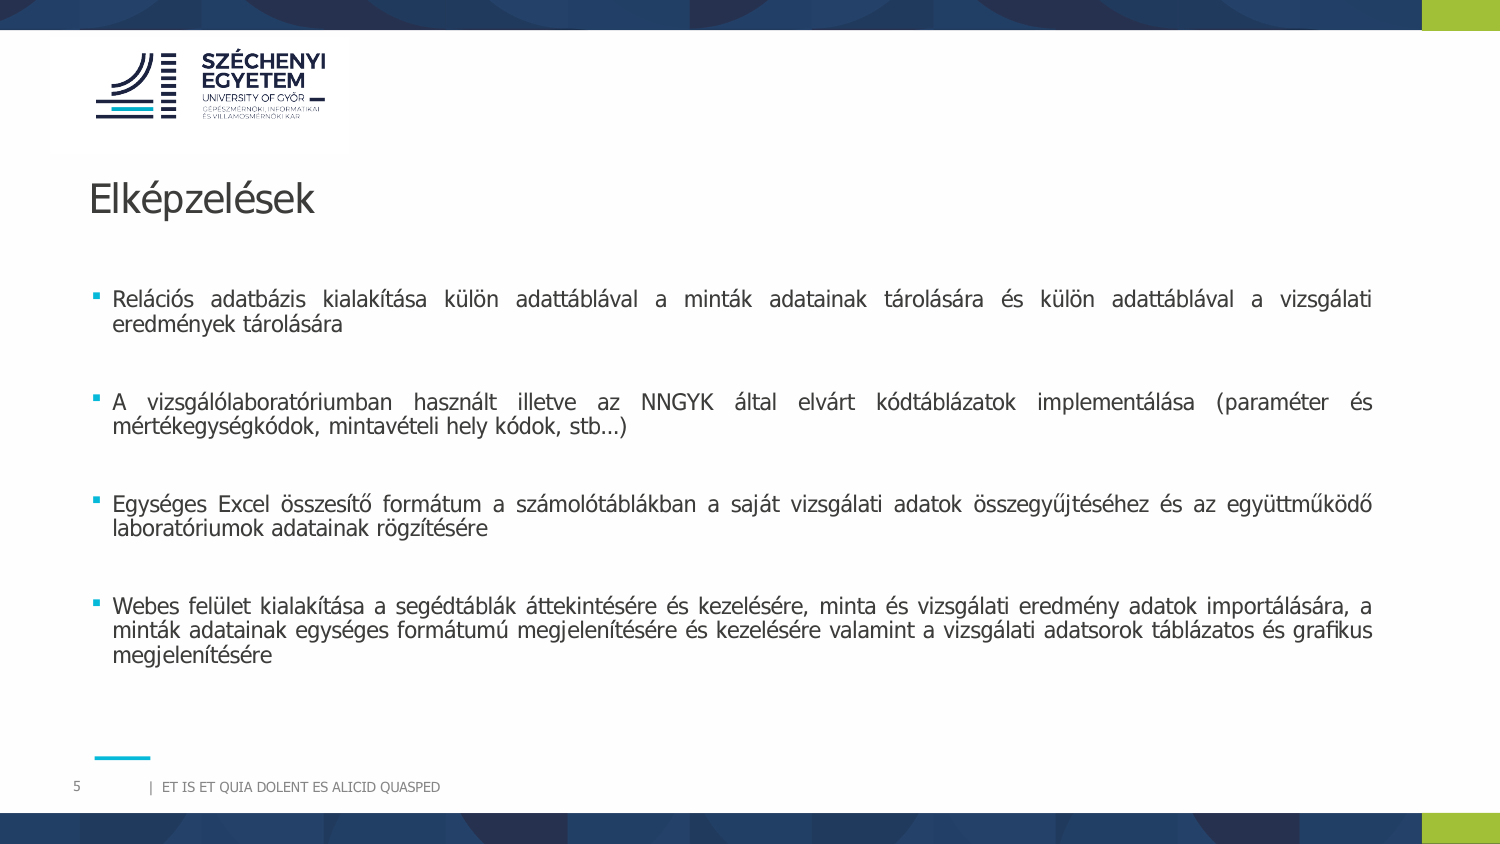

Elképzelések
Relációs adatbázis kialakítása külön adattáblával a minták adatainak tárolására és külön adattáblával a vizsgálati eredmények tárolására

A vizsgálólaboratóriumban használt illetve az NNGYK által elvárt kódtáblázatok implementálása (paraméter és mértékegységkódok, mintavételi hely kódok, stb…)

Egységes Excel összesítő formátum a számolótáblákban a saját vizsgálati adatok összegyűjtéséhez és az együttműködő laboratóriumok adatainak rögzítésére

Webes felület kialakítása a segédtáblák áttekintésére és kezelésére, minta és vizsgálati eredmény adatok importálására, a minták adatainak egységes formátumú megjelenítésére és kezelésére valamint a vizsgálati adatsorok táblázatos és grafikus megjelenítésére